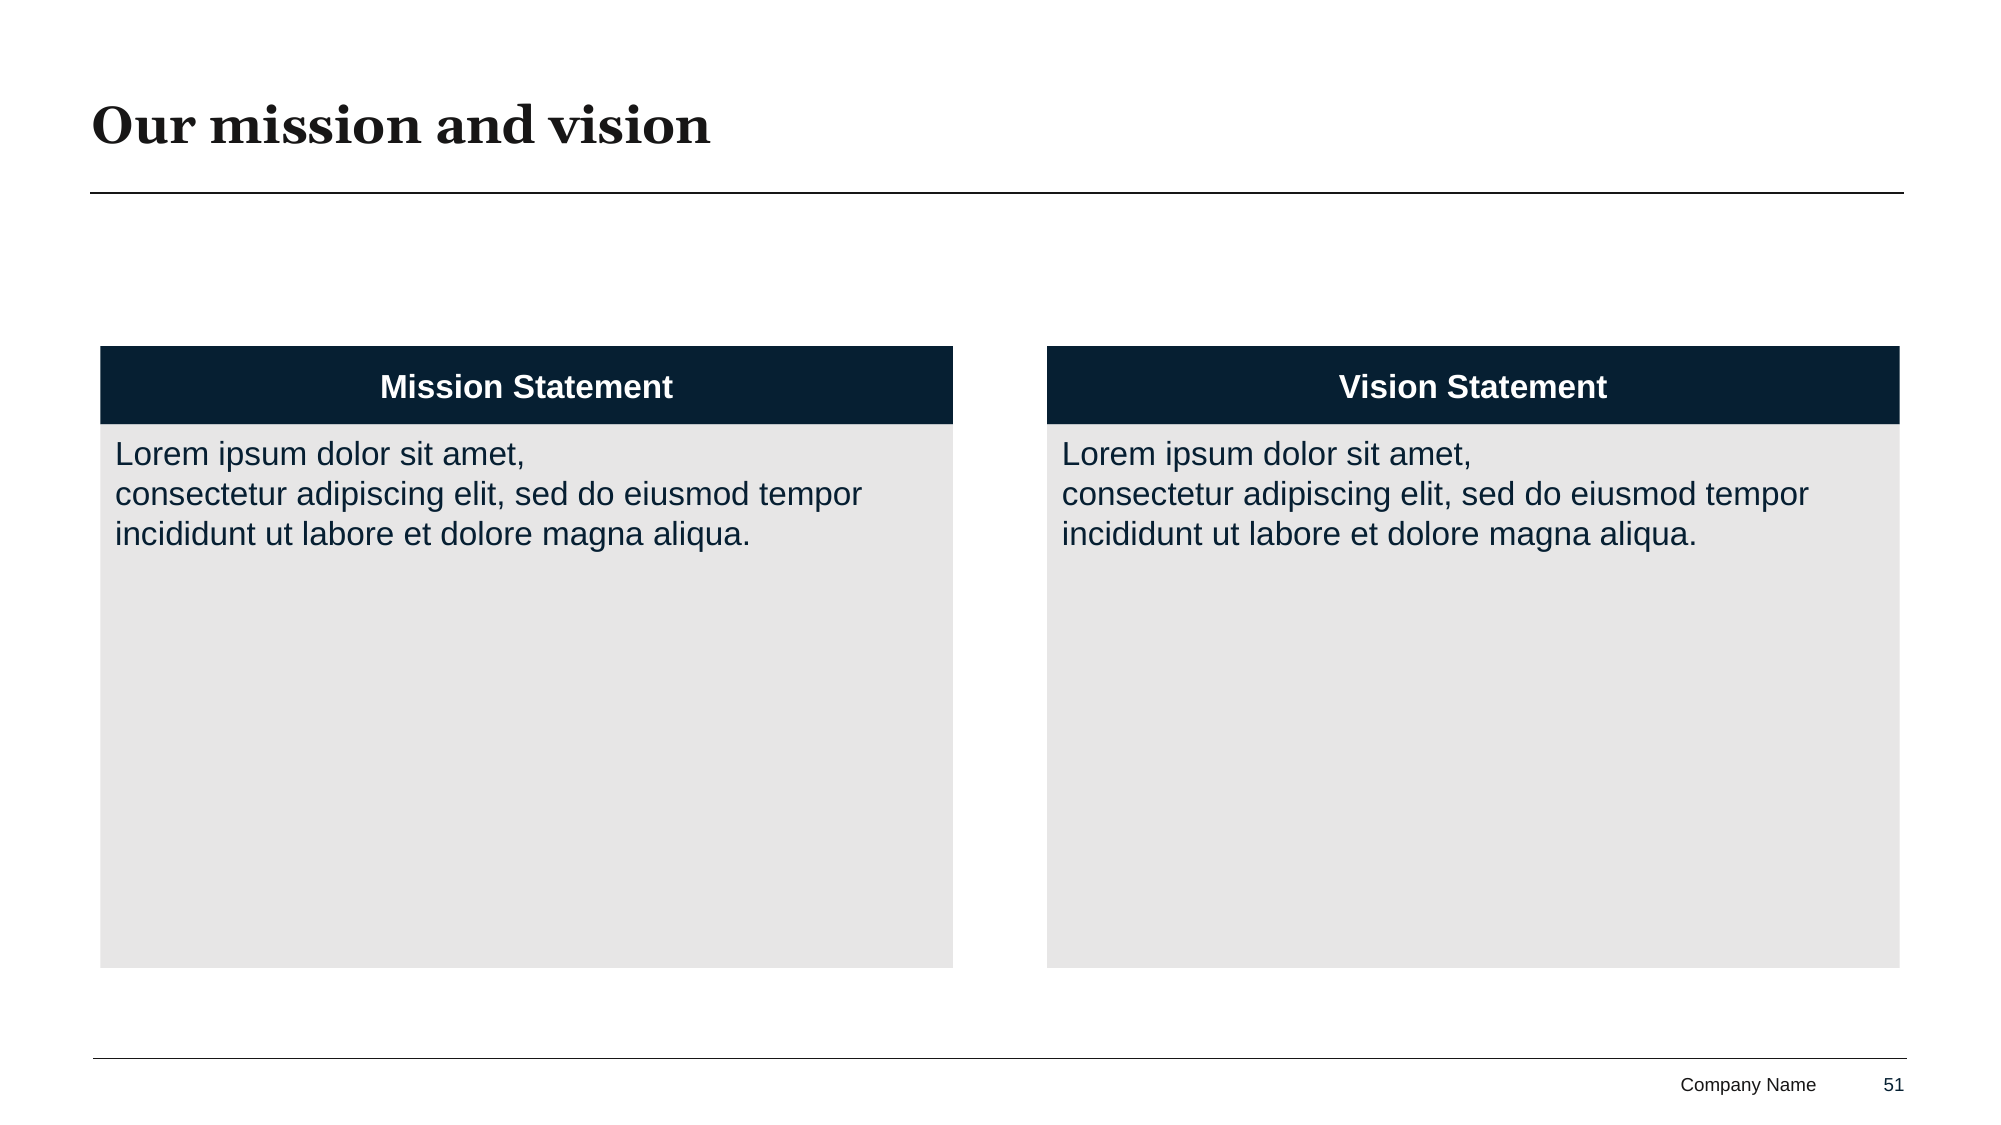

# Our mission and vision
Mission Statement
Vision Statement
Lorem ipsum dolor sit amet,
consectetur adipiscing elit, sed do eiusmod tempor incididunt ut labore et dolore magna aliqua.
Lorem ipsum dolor sit amet,
consectetur adipiscing elit, sed do eiusmod tempor incididunt ut labore et dolore magna aliqua.
51